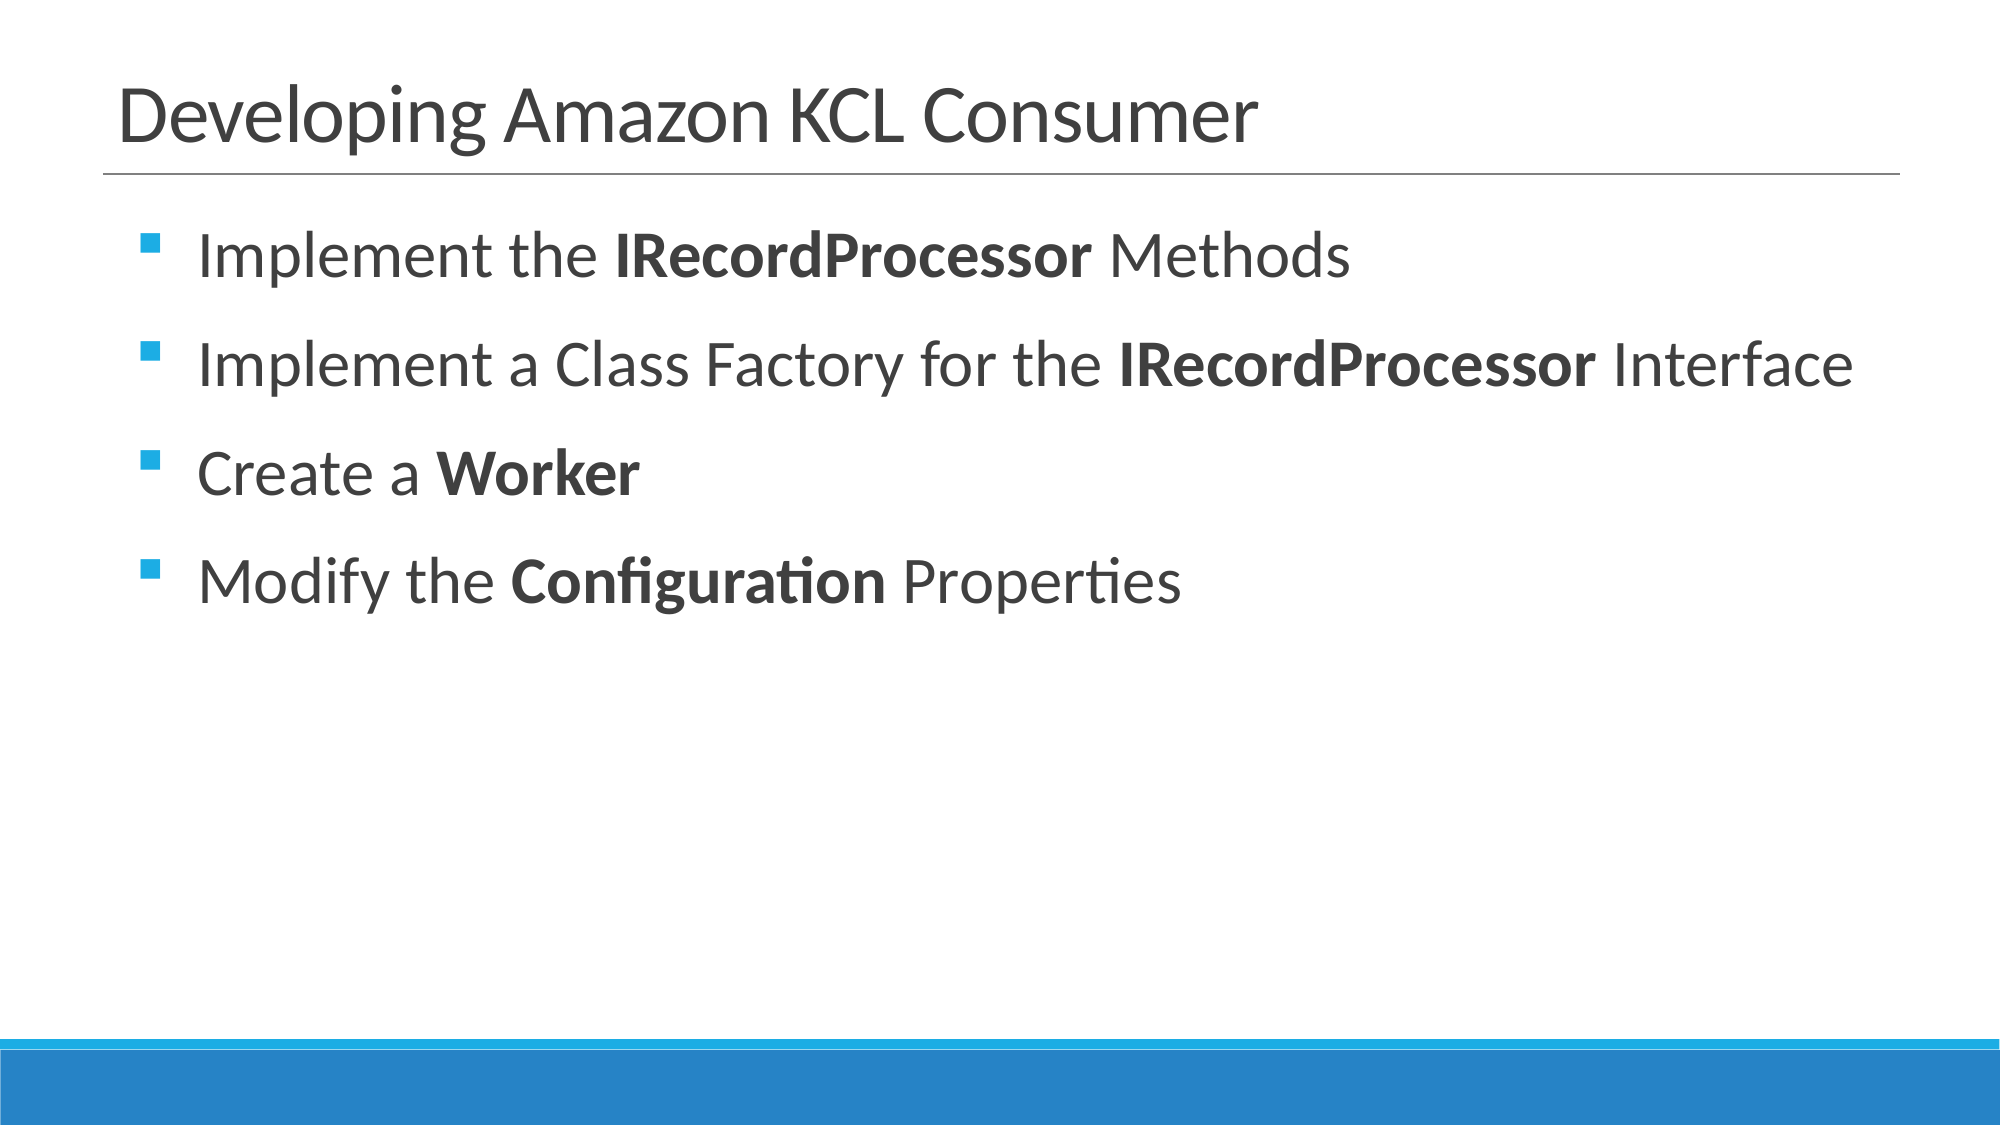

# Developing Amazon KCL Consumer
Implement the IRecordProcessor Methods
Implement a Class Factory for the IRecordProcessor Interface
Create a Worker
Modify the Configuration Properties